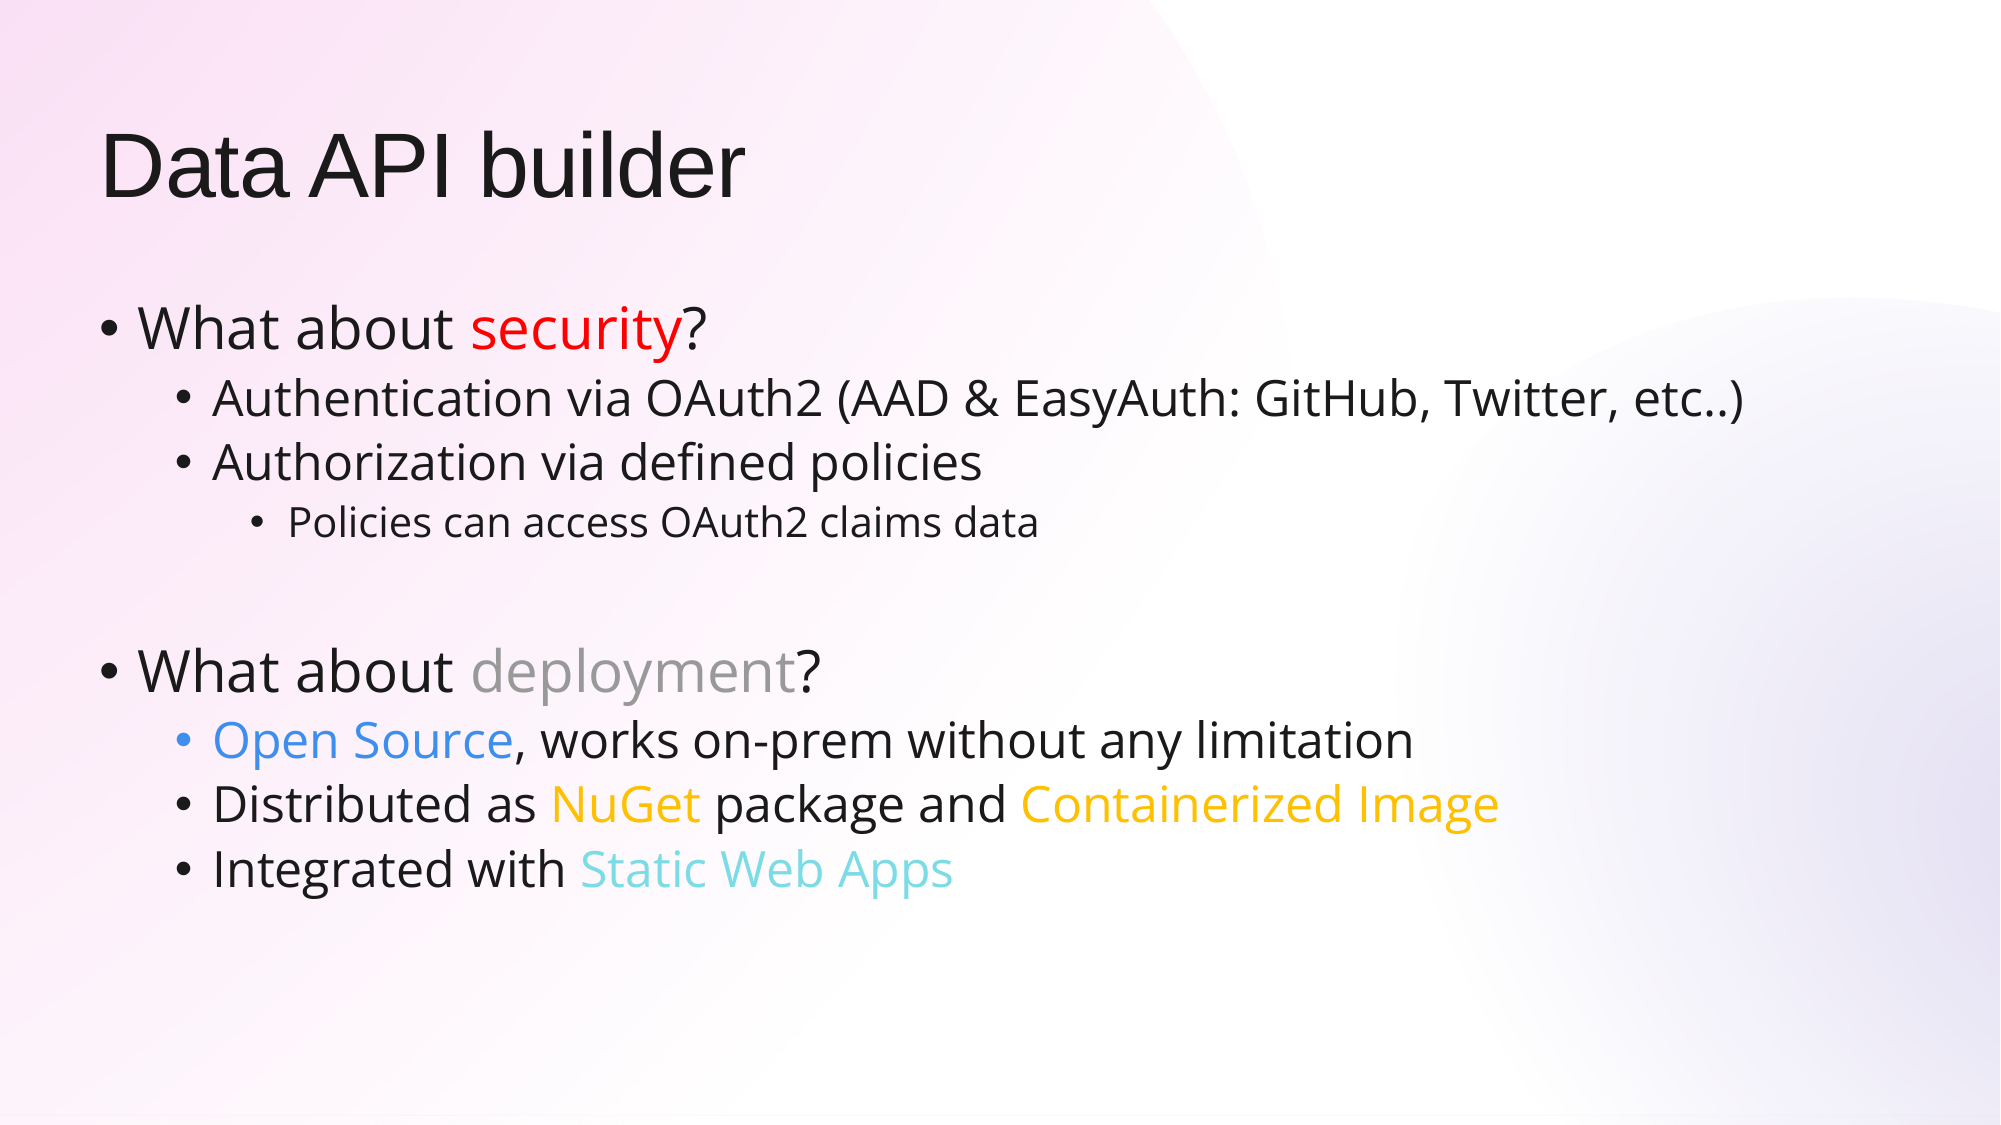

# Data API builder
What about security?
Authentication via OAuth2 (AAD & EasyAuth: GitHub, Twitter, etc..)
Authorization via defined policies
Policies can access OAuth2 claims data

What about deployment?
Open Source, works on-prem without any limitation
Distributed as NuGet package and Containerized Image
Integrated with Static Web Apps